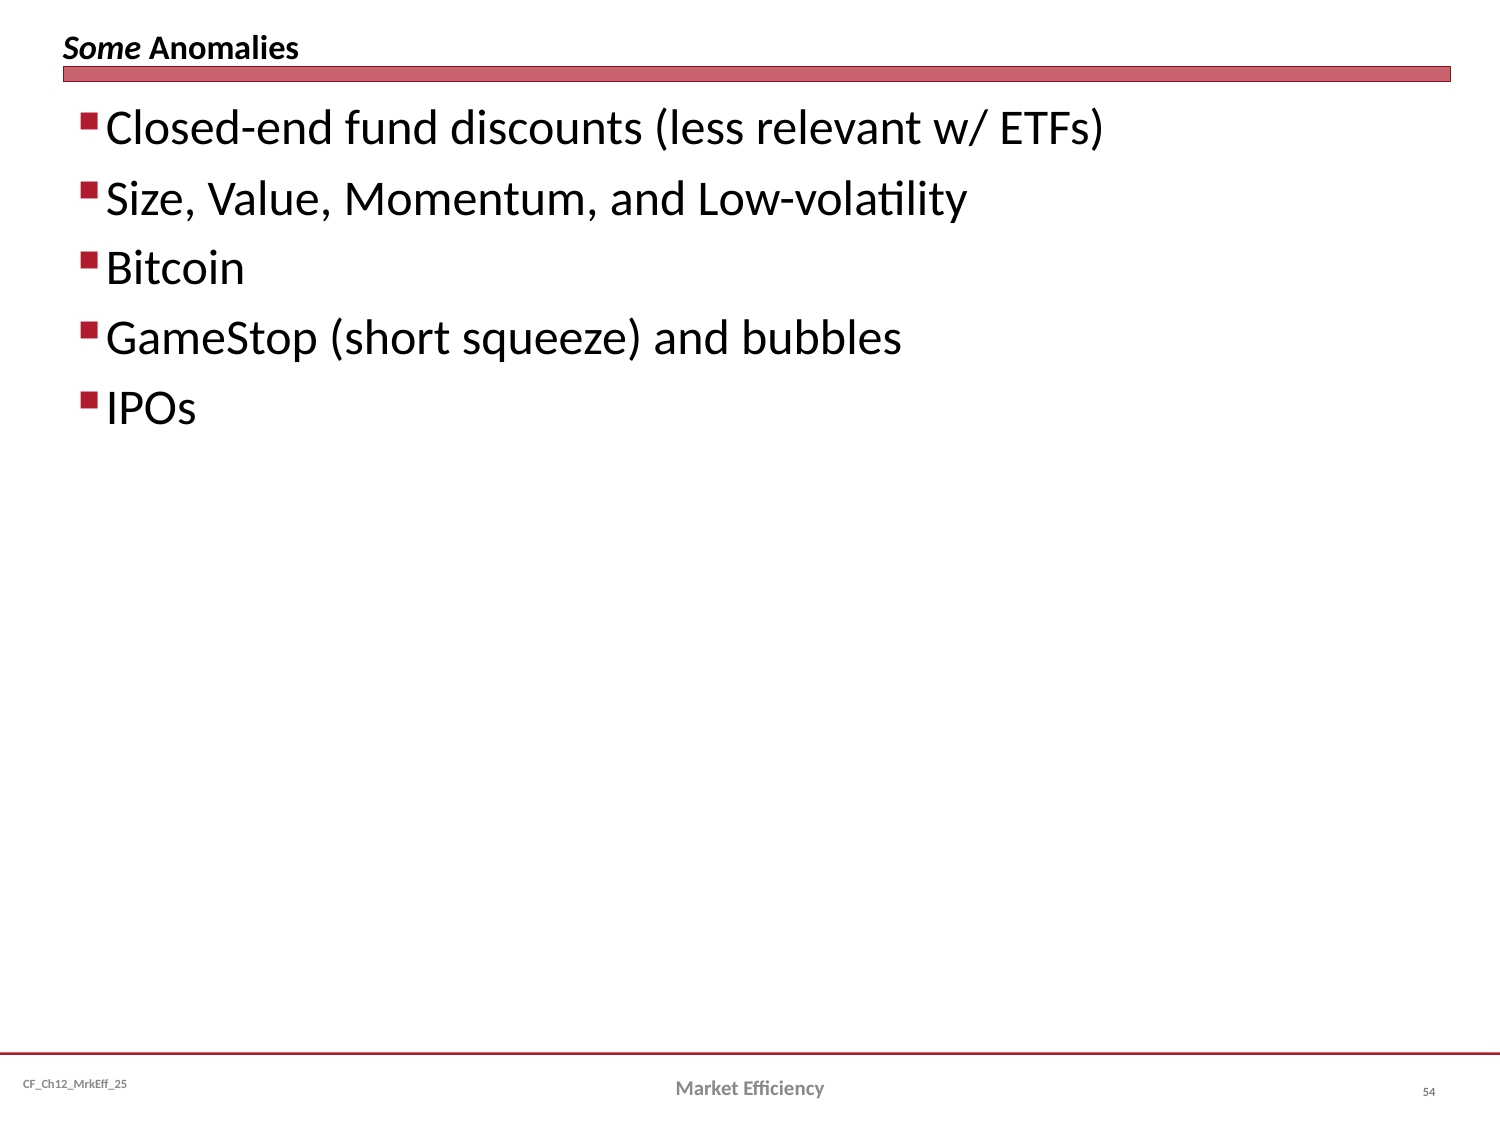

# Some Anomalies
Closed-end fund discounts (less relevant w/ ETFs)
Size, Value, Momentum, and Low-volatility
Bitcoin
GameStop (short squeeze) and bubbles
IPOs

Market Efficiency
54